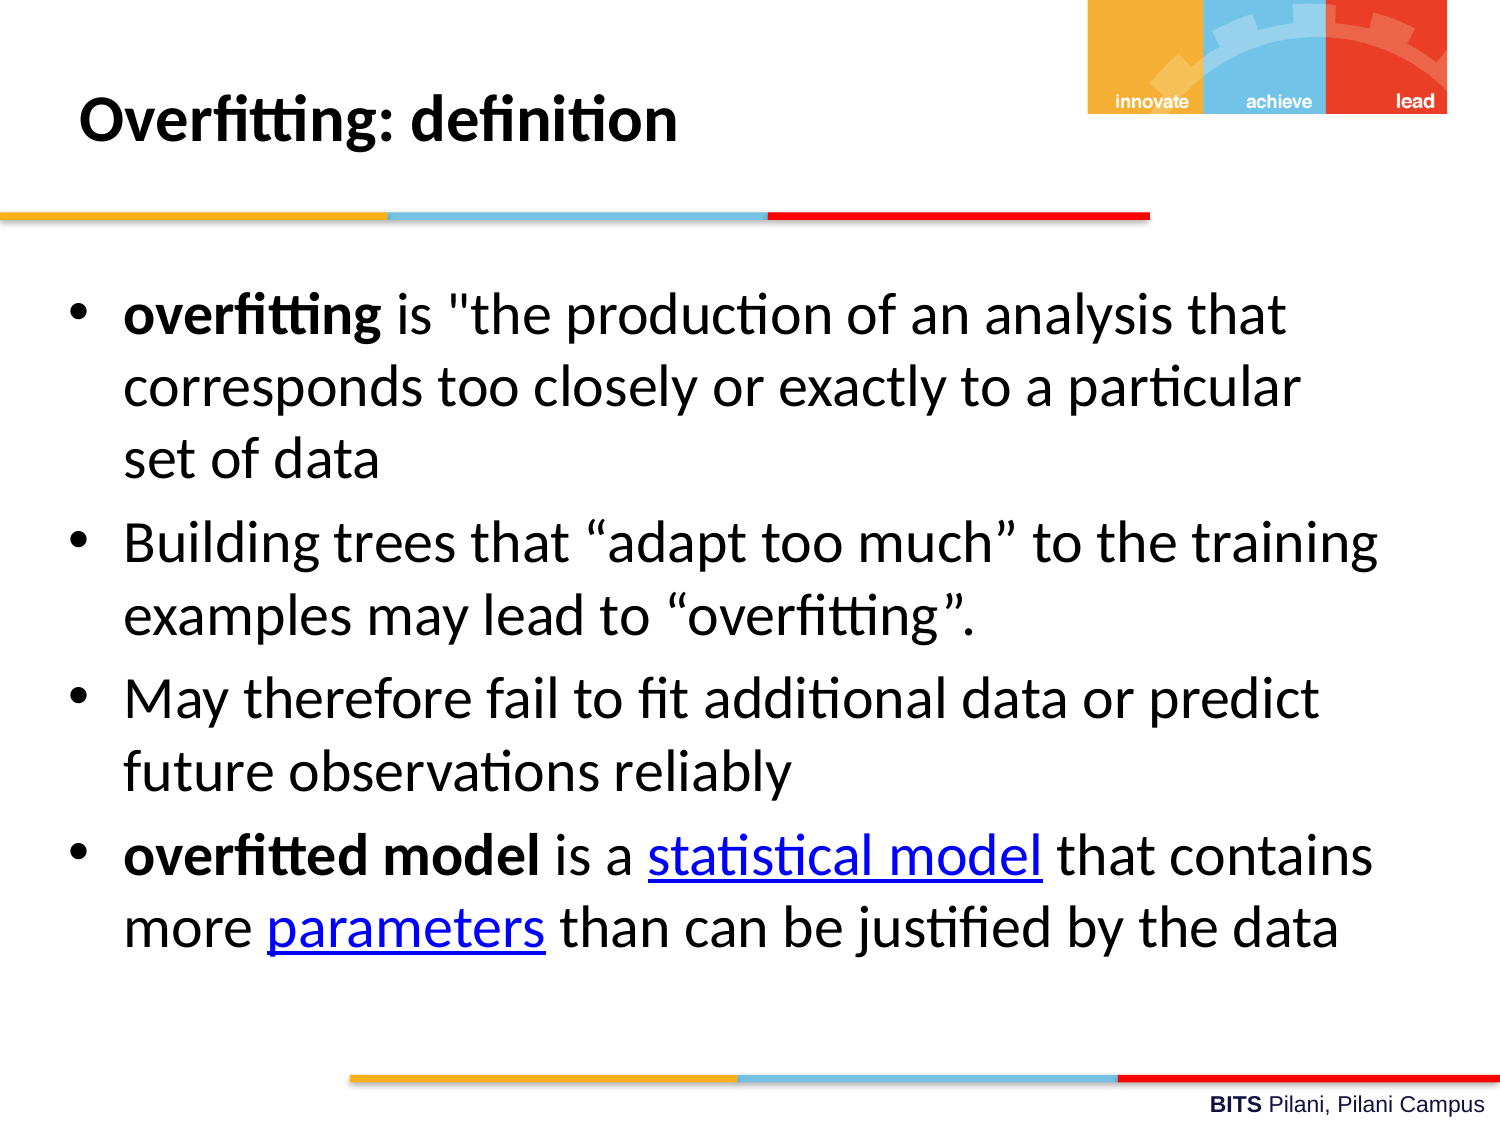

# Overfitting: definition
overfitting is "the production of an analysis that corresponds too closely or exactly to a particular set of data
Building trees that “adapt too much” to the training examples may lead to “overfitting”.
May therefore fail to fit additional data or predict future observations reliably
overfitted model is a statistical model that contains more parameters than can be justified by the data